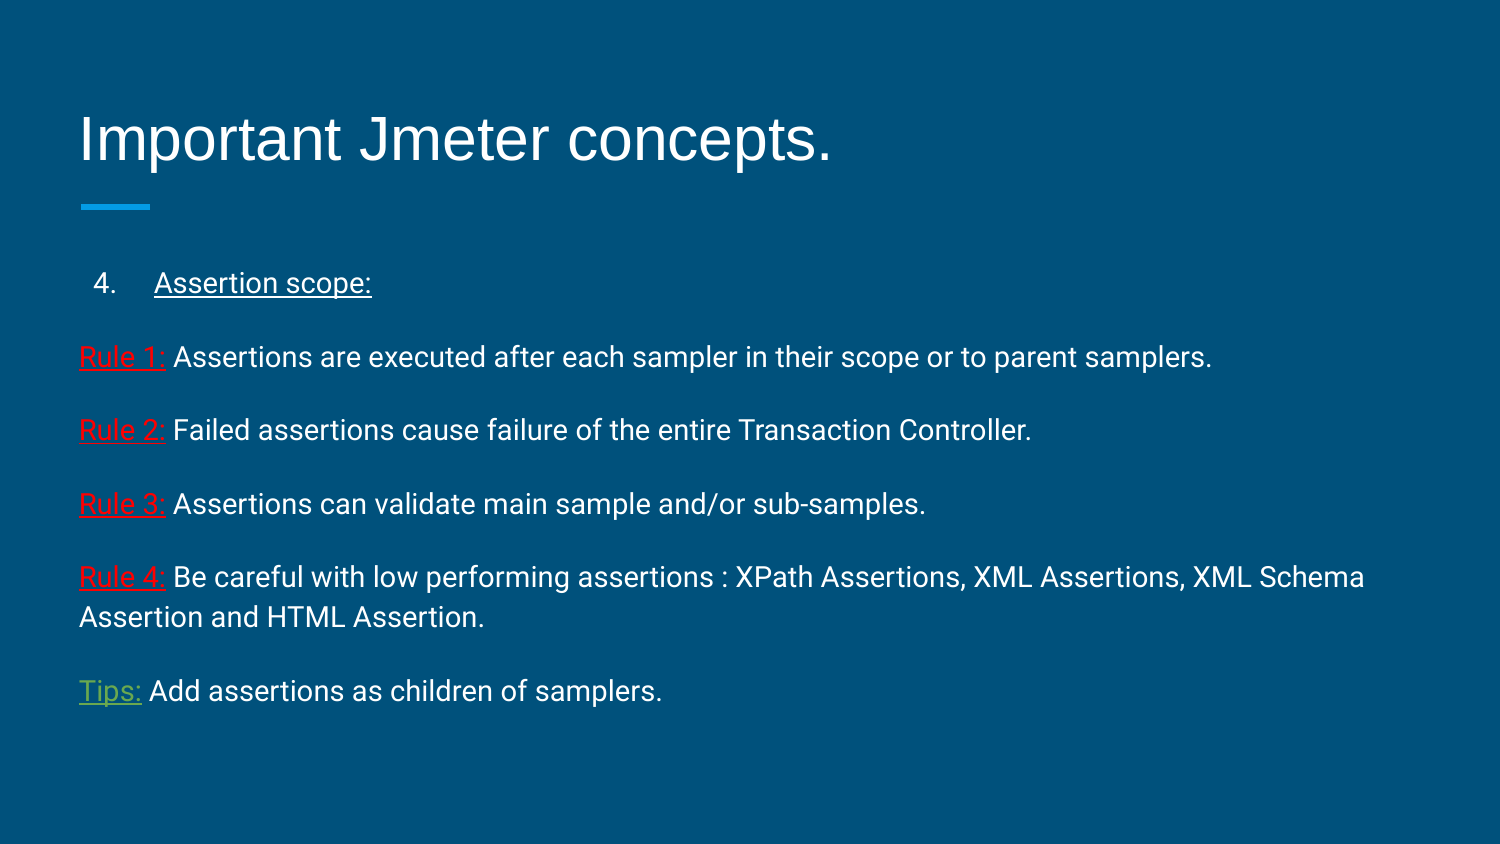

# Important Jmeter concepts.
  4.     Assertion scope:
Rule 1: Assertions are executed after each sampler in their scope or to parent samplers.
Rule 2: Failed assertions cause failure of the entire Transaction Controller.
Rule 3: Assertions can validate main sample and/or sub-samples.
Rule 4: Be careful with low performing assertions : XPath Assertions, XML Assertions, XML Schema Assertion and HTML Assertion.
Tips: Add assertions as children of samplers.